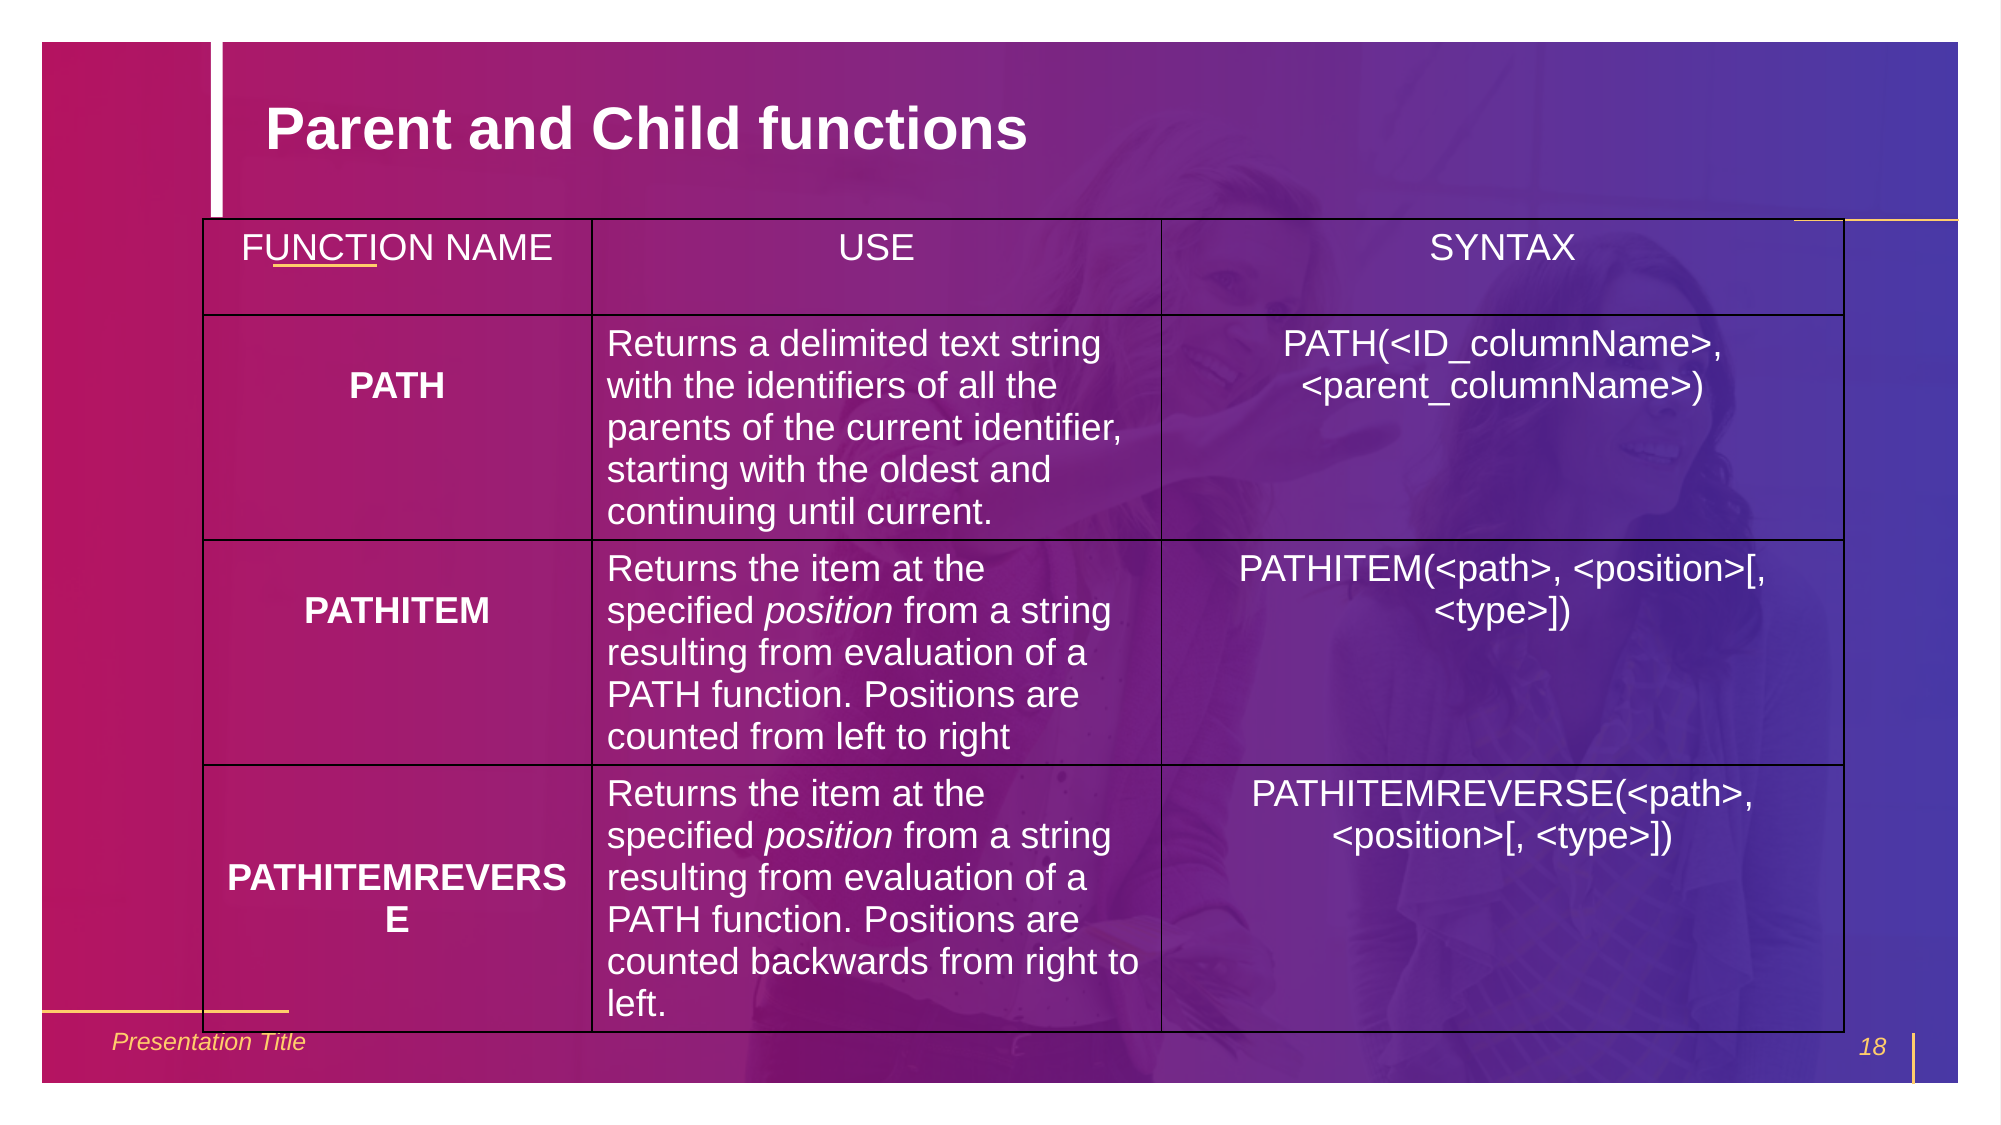

# Parent and Child functions
| FUNCTION NAME | USE | SYNTAX |
| --- | --- | --- |
| PATH | Returns a delimited text string with the identifiers of all the parents of the current identifier, starting with the oldest and continuing until current. | PATH(<ID\_columnName>, <parent\_columnName>) |
| PATHITEM | Returns the item at the specified position from a string resulting from evaluation of a PATH function. Positions are counted from left to right | PATHITEM(<path>, <position>[, <type>]) |
| PATHITEMREVERSE | Returns the item at the specified position from a string resulting from evaluation of a PATH function. Positions are counted backwards from right to left. | PATHITEMREVERSE(<path>, <position>[, <type>]) |

Presentation Title
18